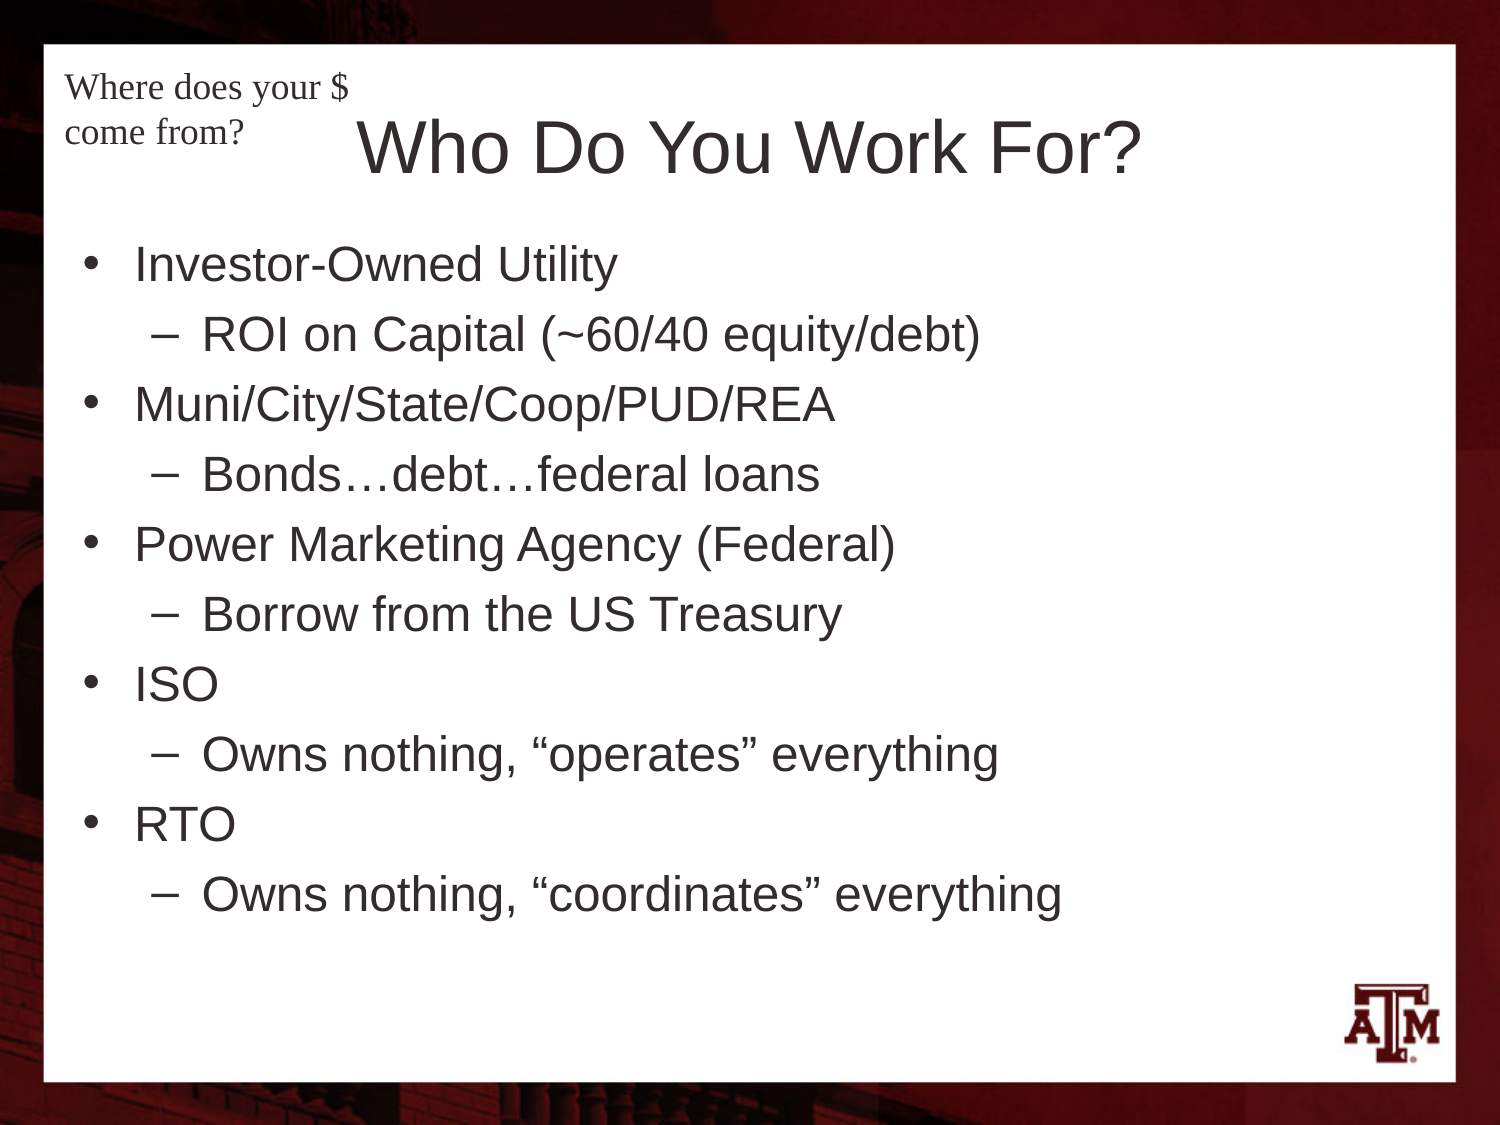

Where does your $
come from?
# Who Do You Work For?
Investor-Owned Utility
ROI on Capital (~60/40 equity/debt)
Muni/City/State/Coop/PUD/REA
Bonds…debt…federal loans
Power Marketing Agency (Federal)
Borrow from the US Treasury
ISO
Owns nothing, “operates” everything
RTO
Owns nothing, “coordinates” everything